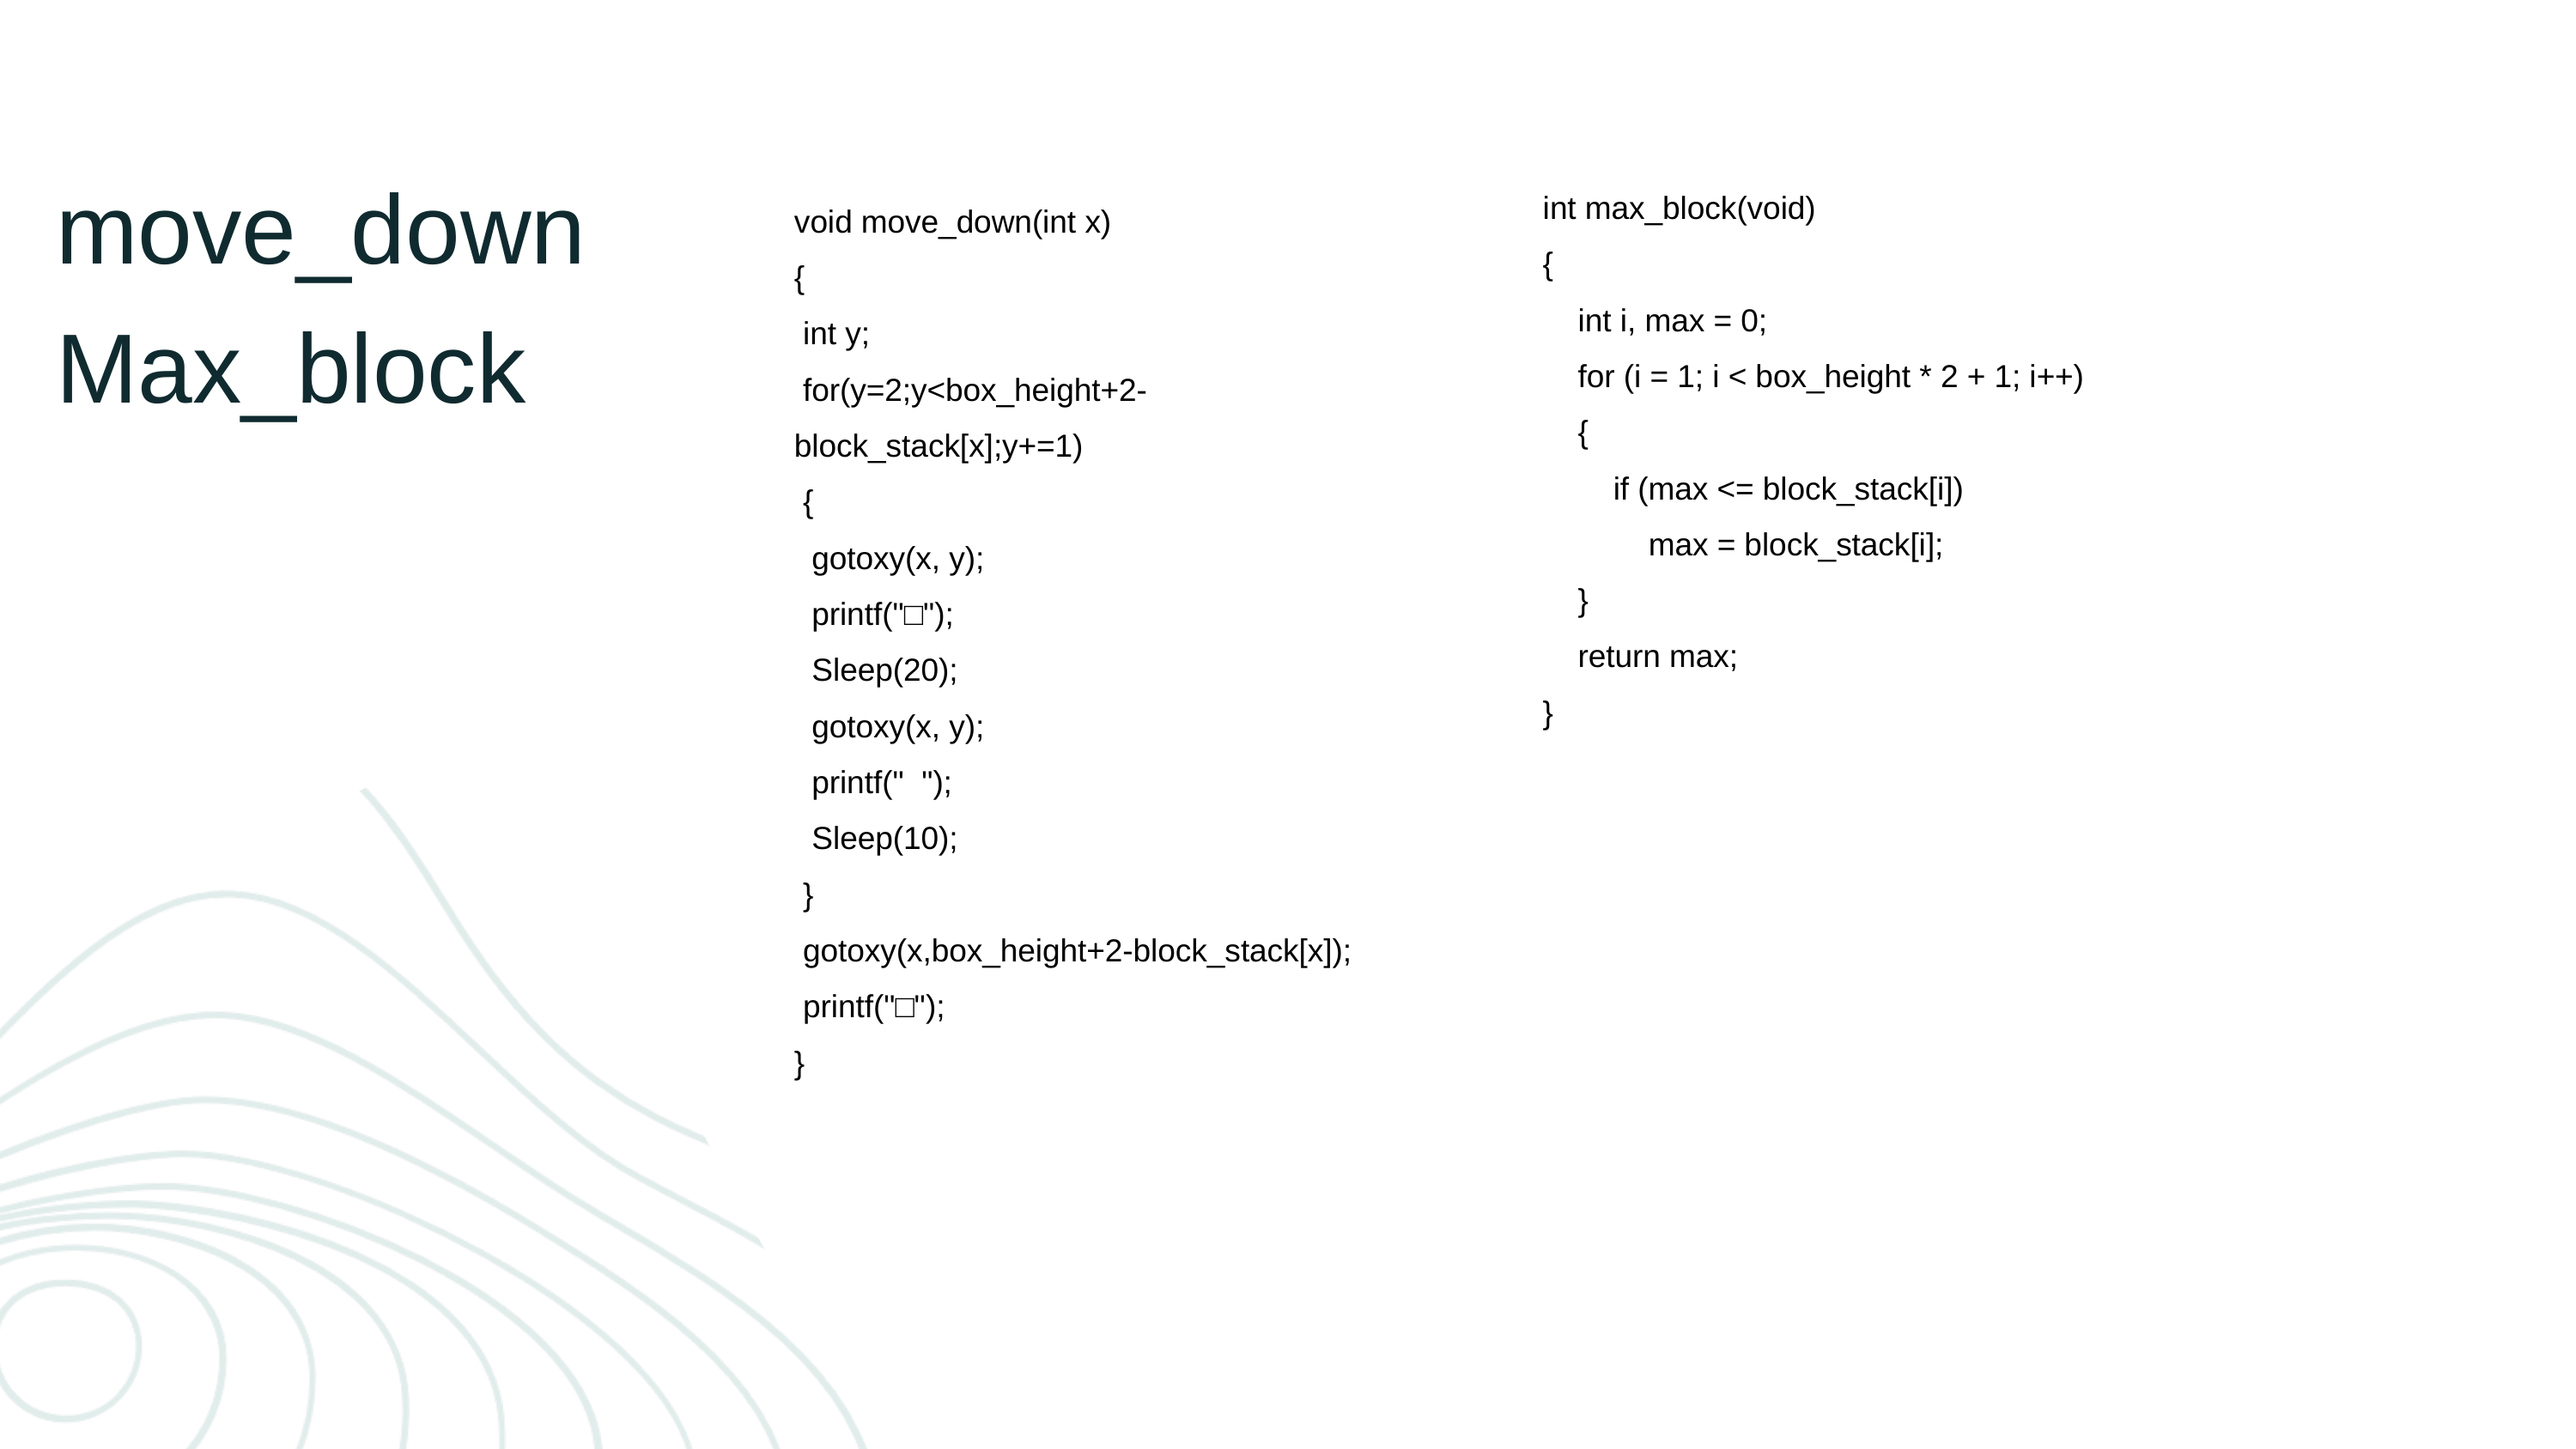

move_down
Max_block

int max_block(void)
{
    int i, max = 0;
    for (i = 1; i < box_height * 2 + 1; i++)
    {
        if (max <= block_stack[i])
            max = block_stack[i];
    }
    return max;
}
void move_down(int x)
{
 int y;
 for(y=2;y<box_height+2-block_stack[x];y+=1)
 {
  gotoxy(x, y);
  printf("□");
  Sleep(20);
  gotoxy(x, y);
  printf("  ");
  Sleep(10);
 }
 gotoxy(x,box_height+2-block_stack[x]);
 printf("□");
}